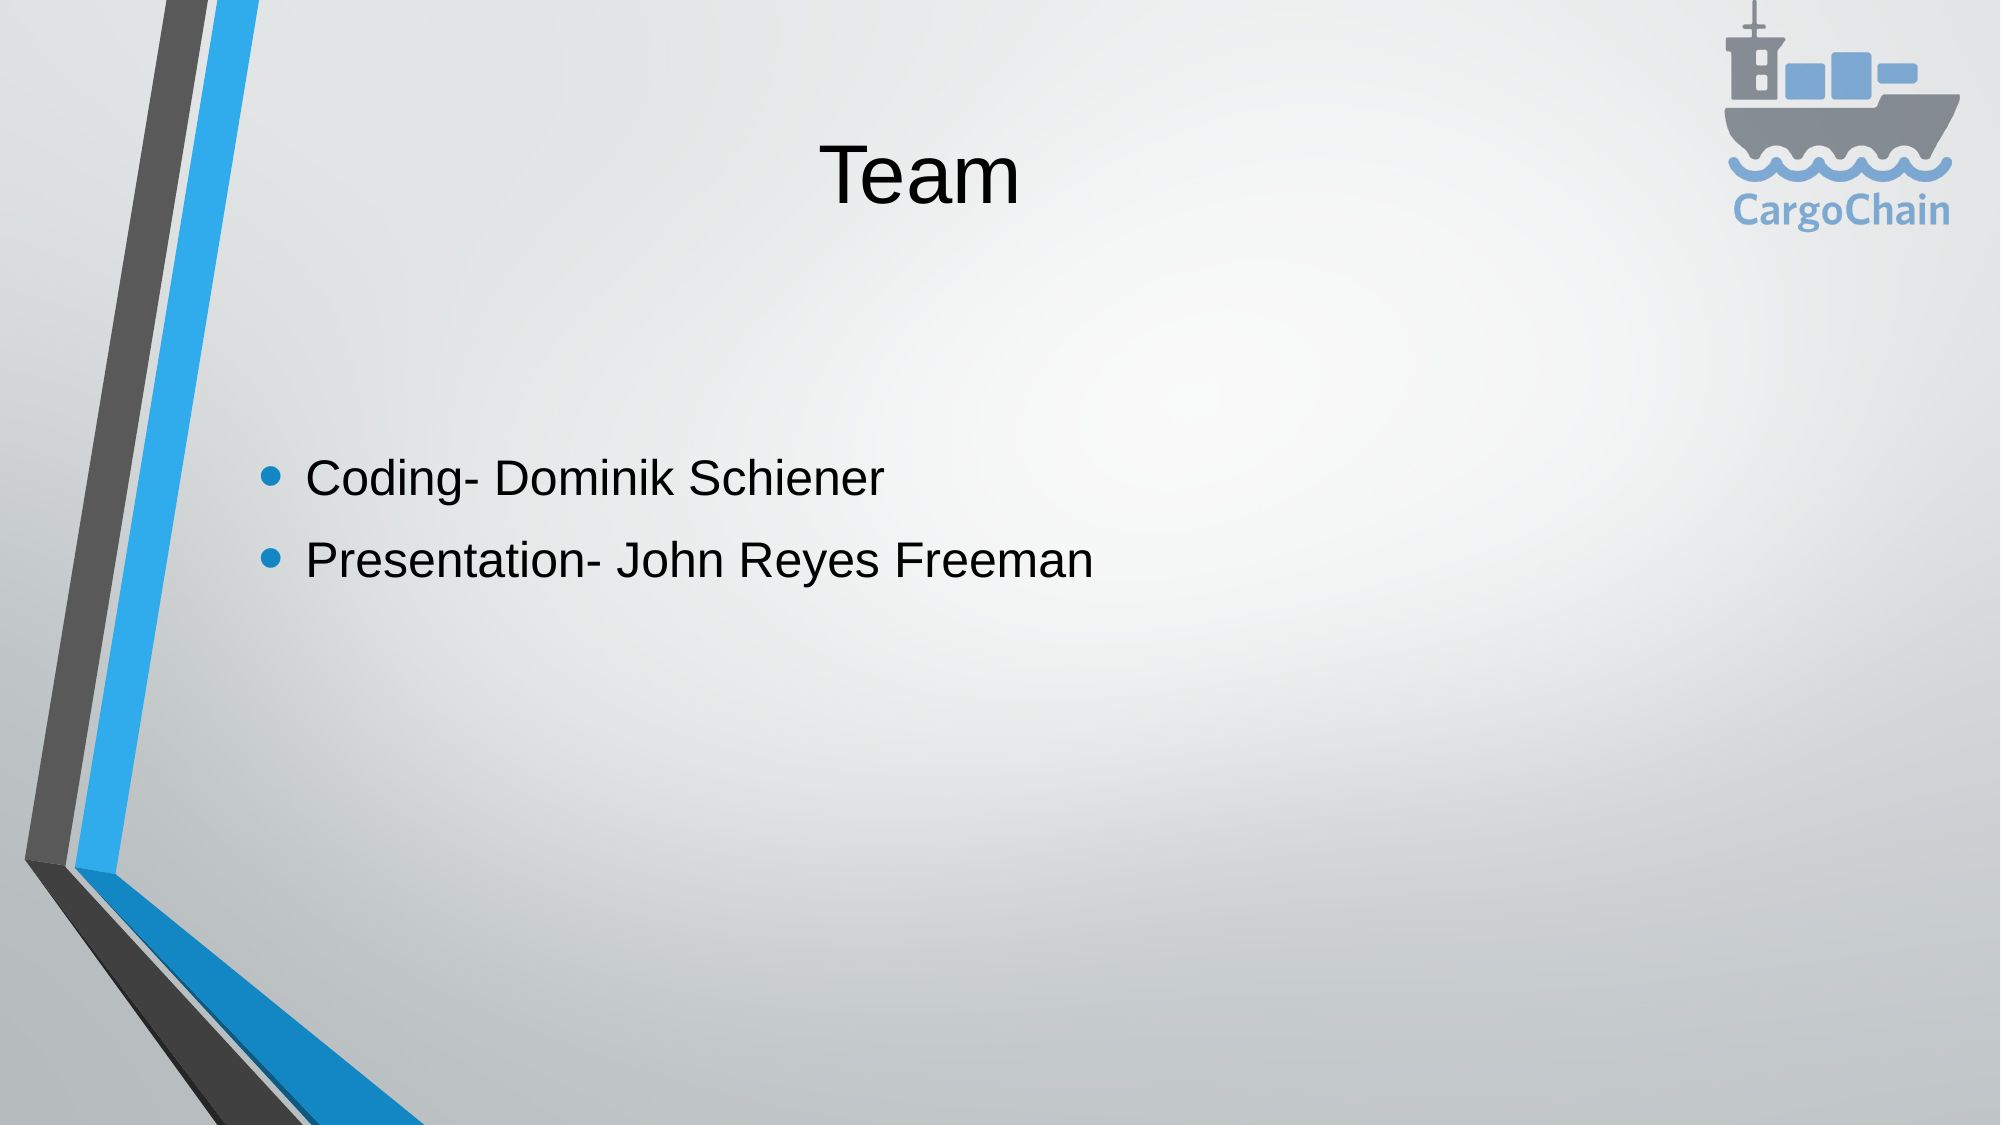

# Team
Coding- Dominik Schiener
Presentation- John Reyes Freeman